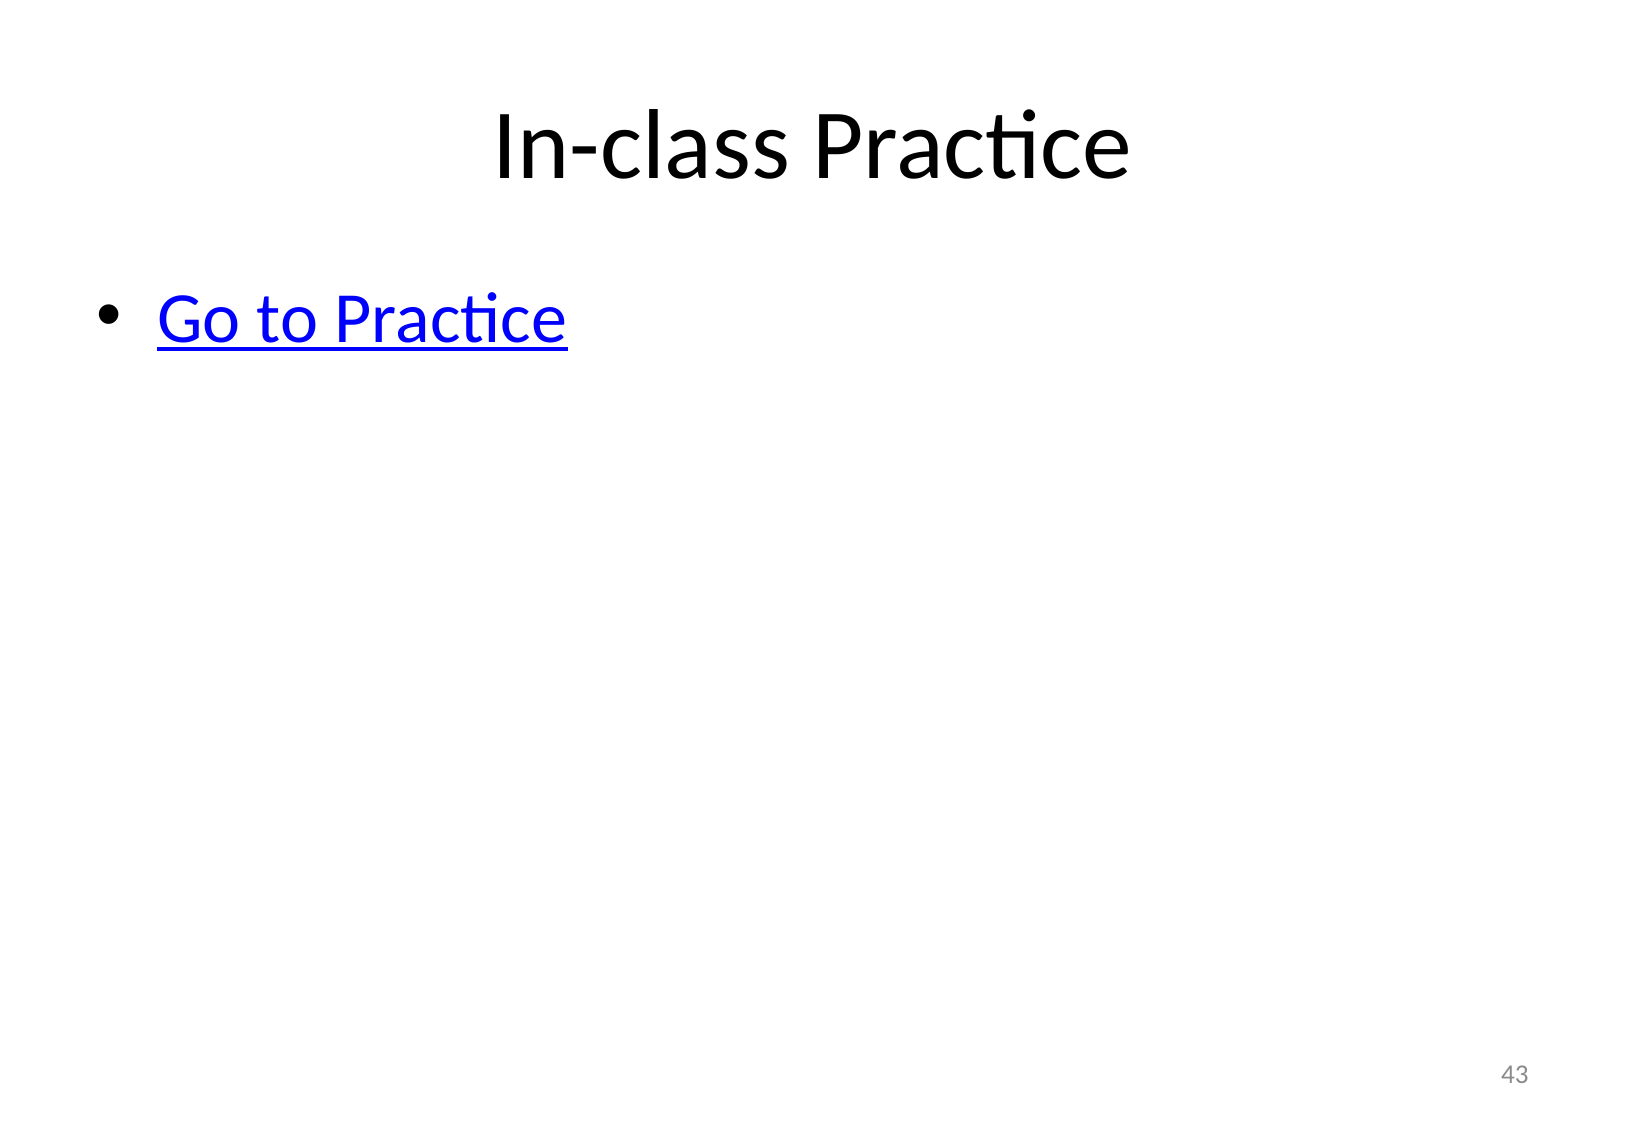

# In-class Practice
Go to Practice

43